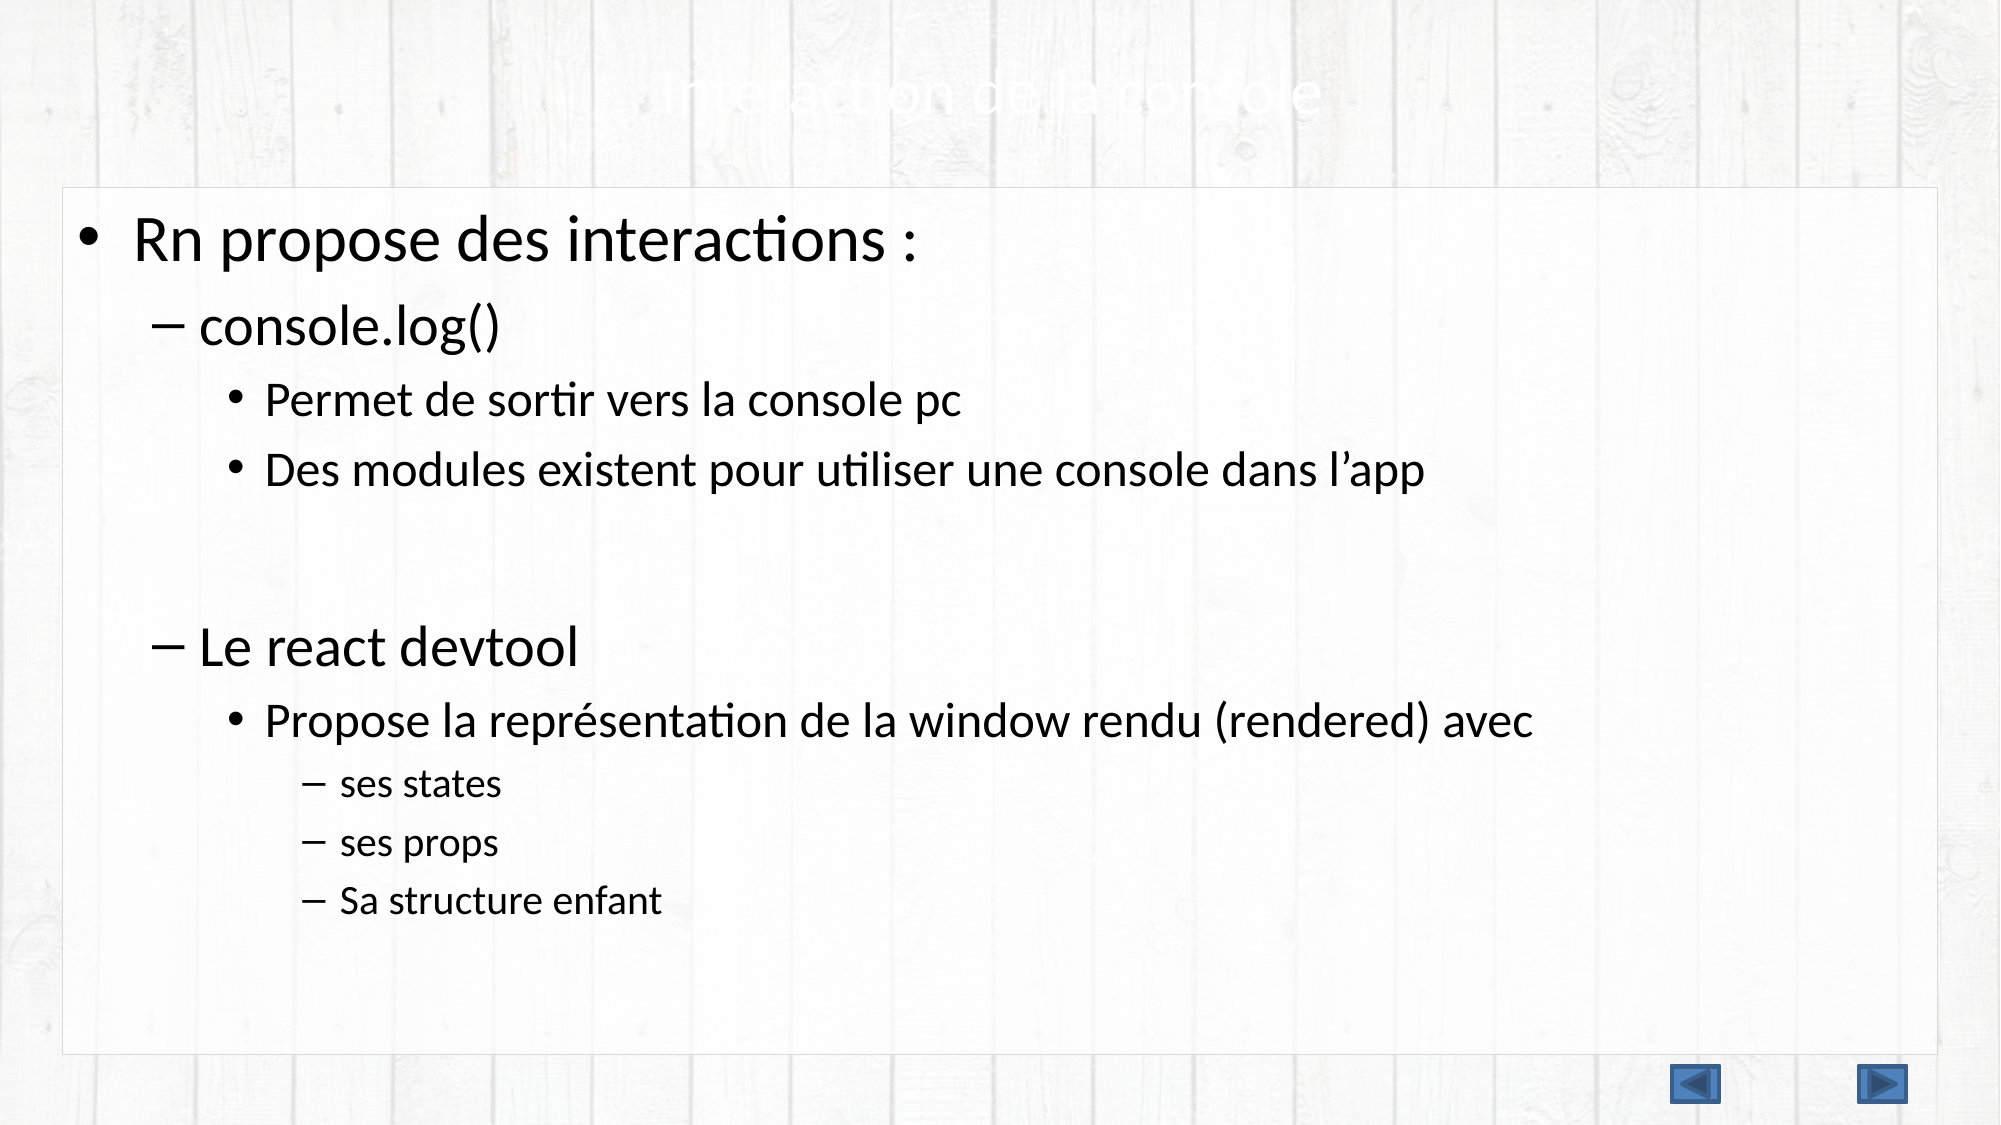

# Interaction de la console
Rn propose des interactions :
console.log()
Permet de sortir vers la console pc
Des modules existent pour utiliser une console dans l’app

Le react devtool
Propose la représentation de la window rendu (rendered) avec
ses states
ses props
Sa structure enfant